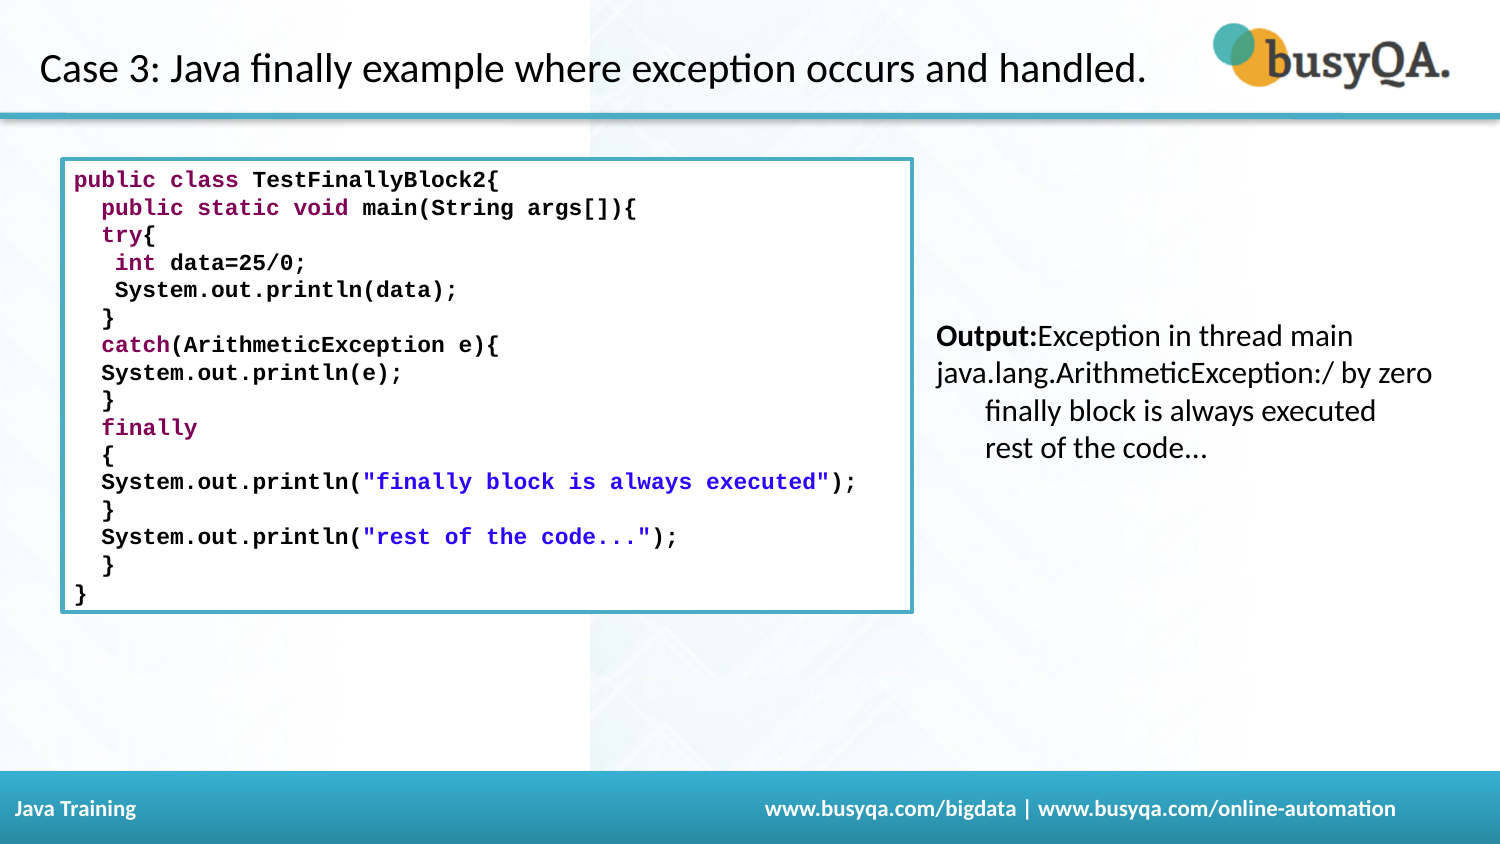

# Case 3: Java finally example where exception occurs and handled.
public class TestFinallyBlock2{
  public static void main(String args[]){
  try{
   int data=25/0;
   System.out.println(data);
  }
  catch(ArithmeticException e){
  System.out.println(e);
  }
  finally
  {
  System.out.println("finally block is always executed");
  }
  System.out.println("rest of the code...");
  }
}
Output:Exception in thread main java.lang.ArithmeticException:/ by zero
       finally block is always executed
       rest of the code...
107